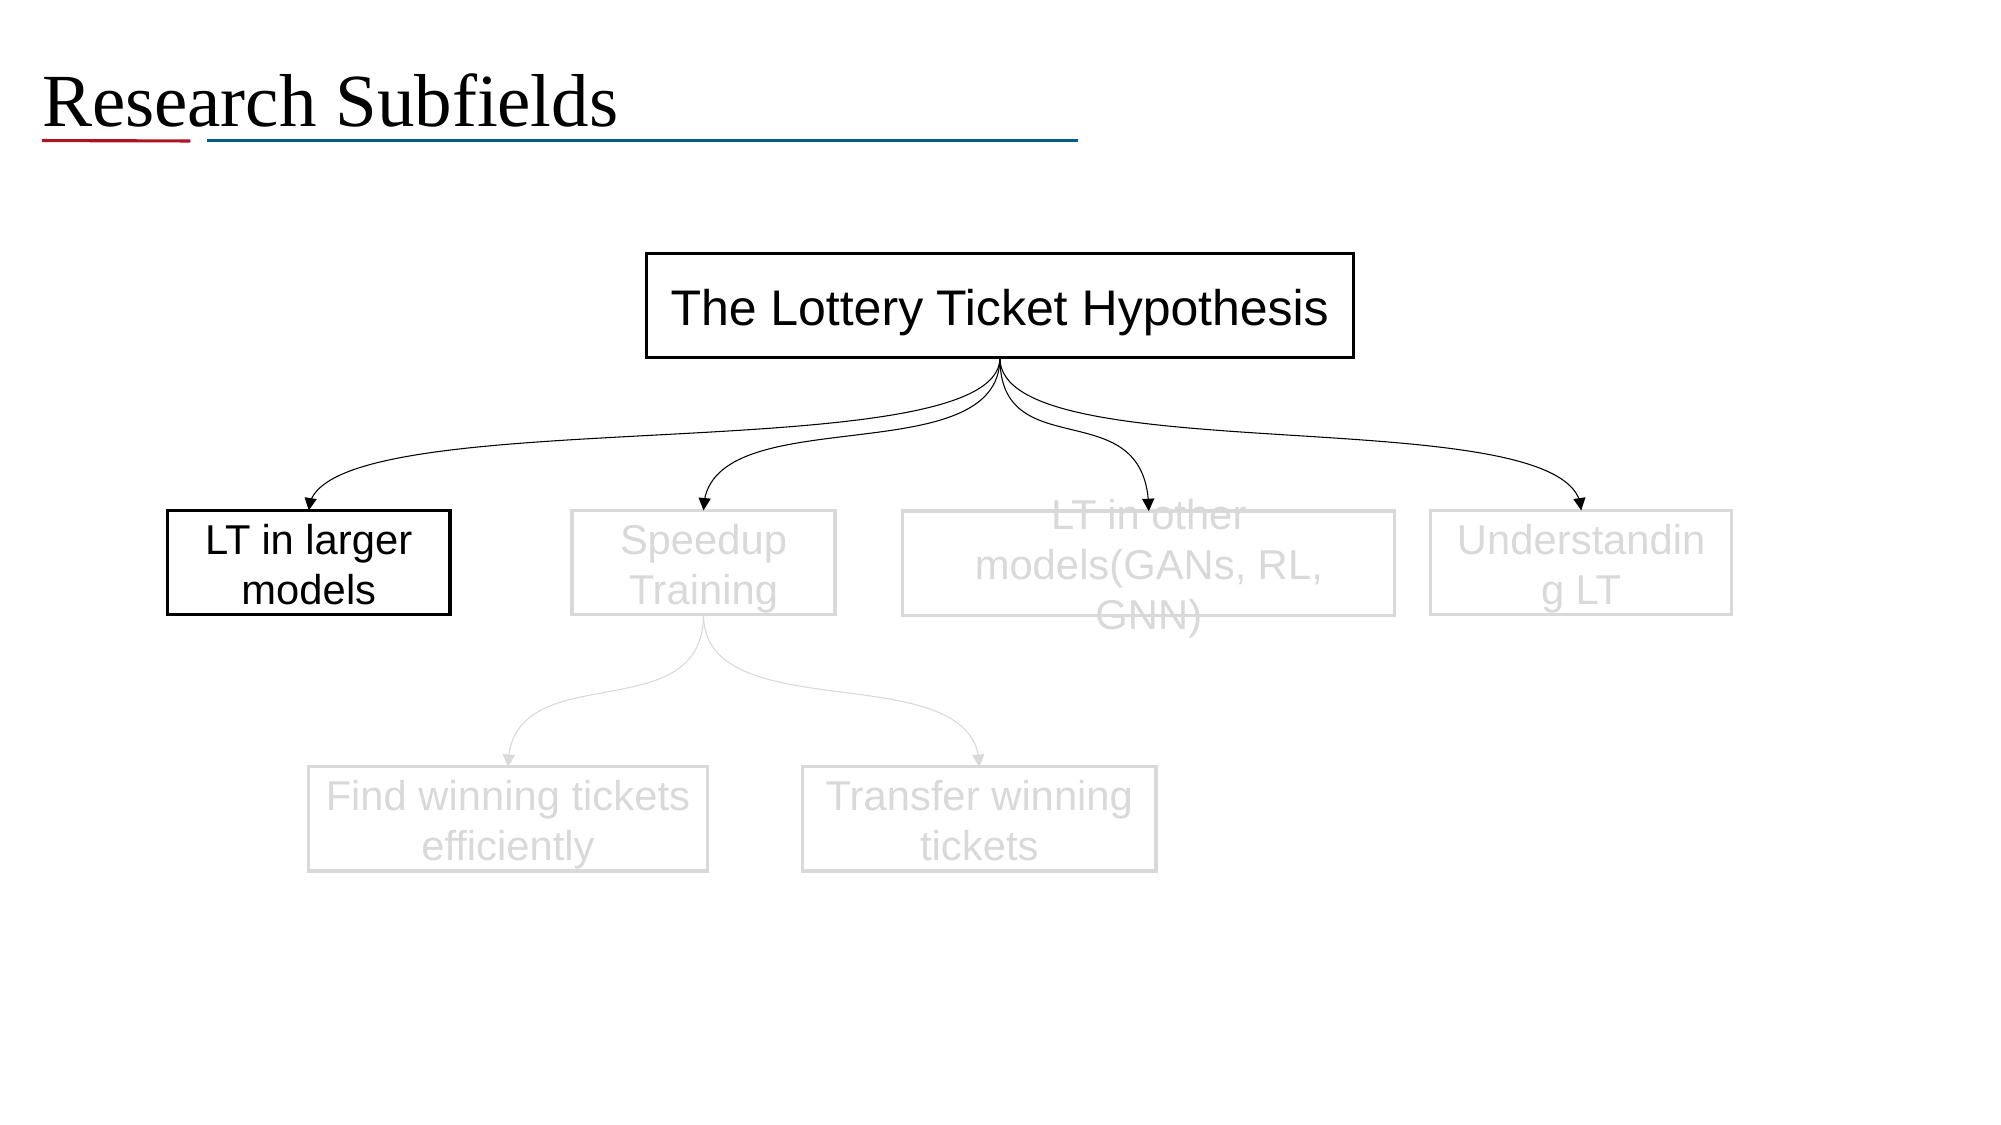

# Research Subfields
The Lottery Ticket Hypothesis
LT in larger models
Speedup Training
Understanding LT
LT in other models(GANs, RL, GNN)
Find winning tickets efficiently
Transfer winning tickets